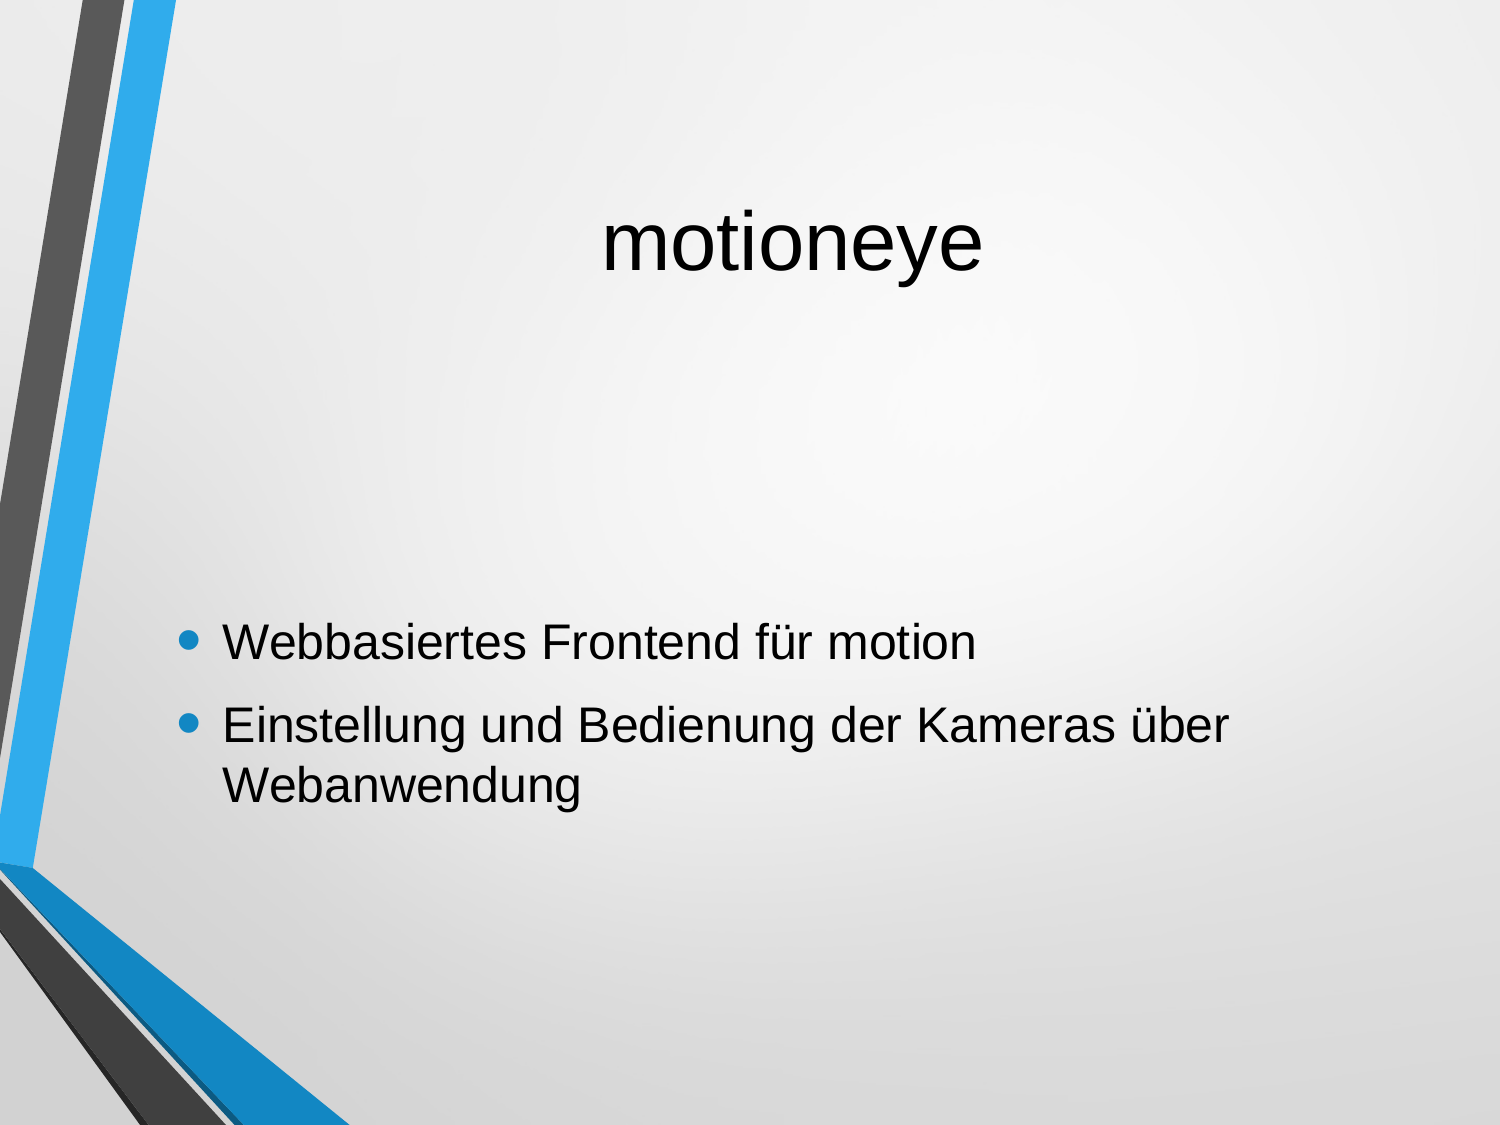

# motioneye
Webbasiertes Frontend für motion
Einstellung und Bedienung der Kameras über Webanwendung